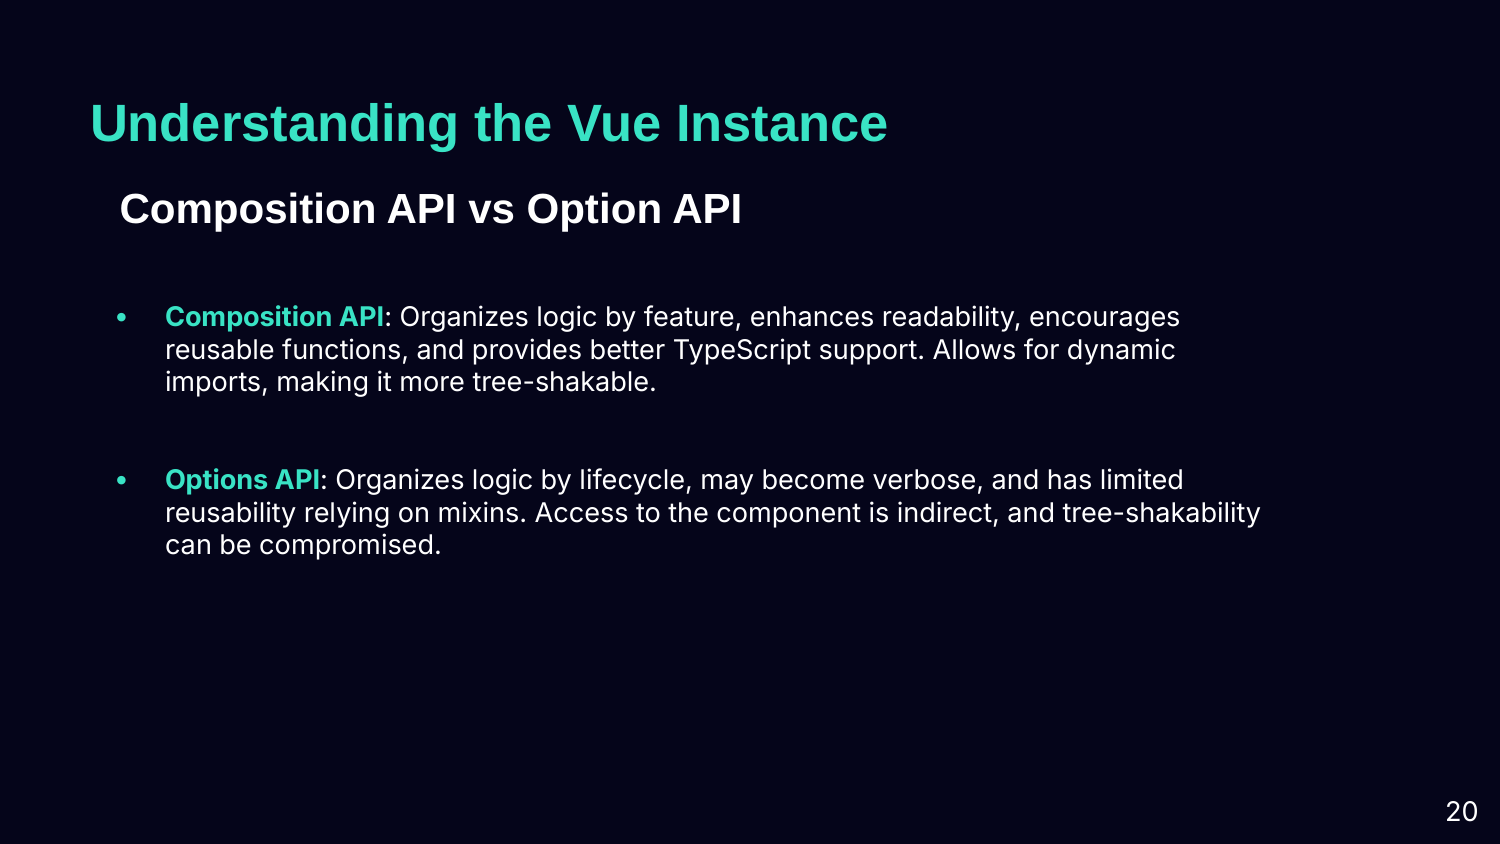

# Understanding the Vue Instance
Composition API vs Option API

Composition API: Organizes logic by feature, enhances readability, encourages reusable functions, and provides better TypeScript support. Allows for dynamic imports, making it more tree-shakable.

Options API: Organizes logic by lifecycle, may become verbose, and has limited reusability relying on mixins. Access to the component is indirect, and tree-shakability can be compromised.
20